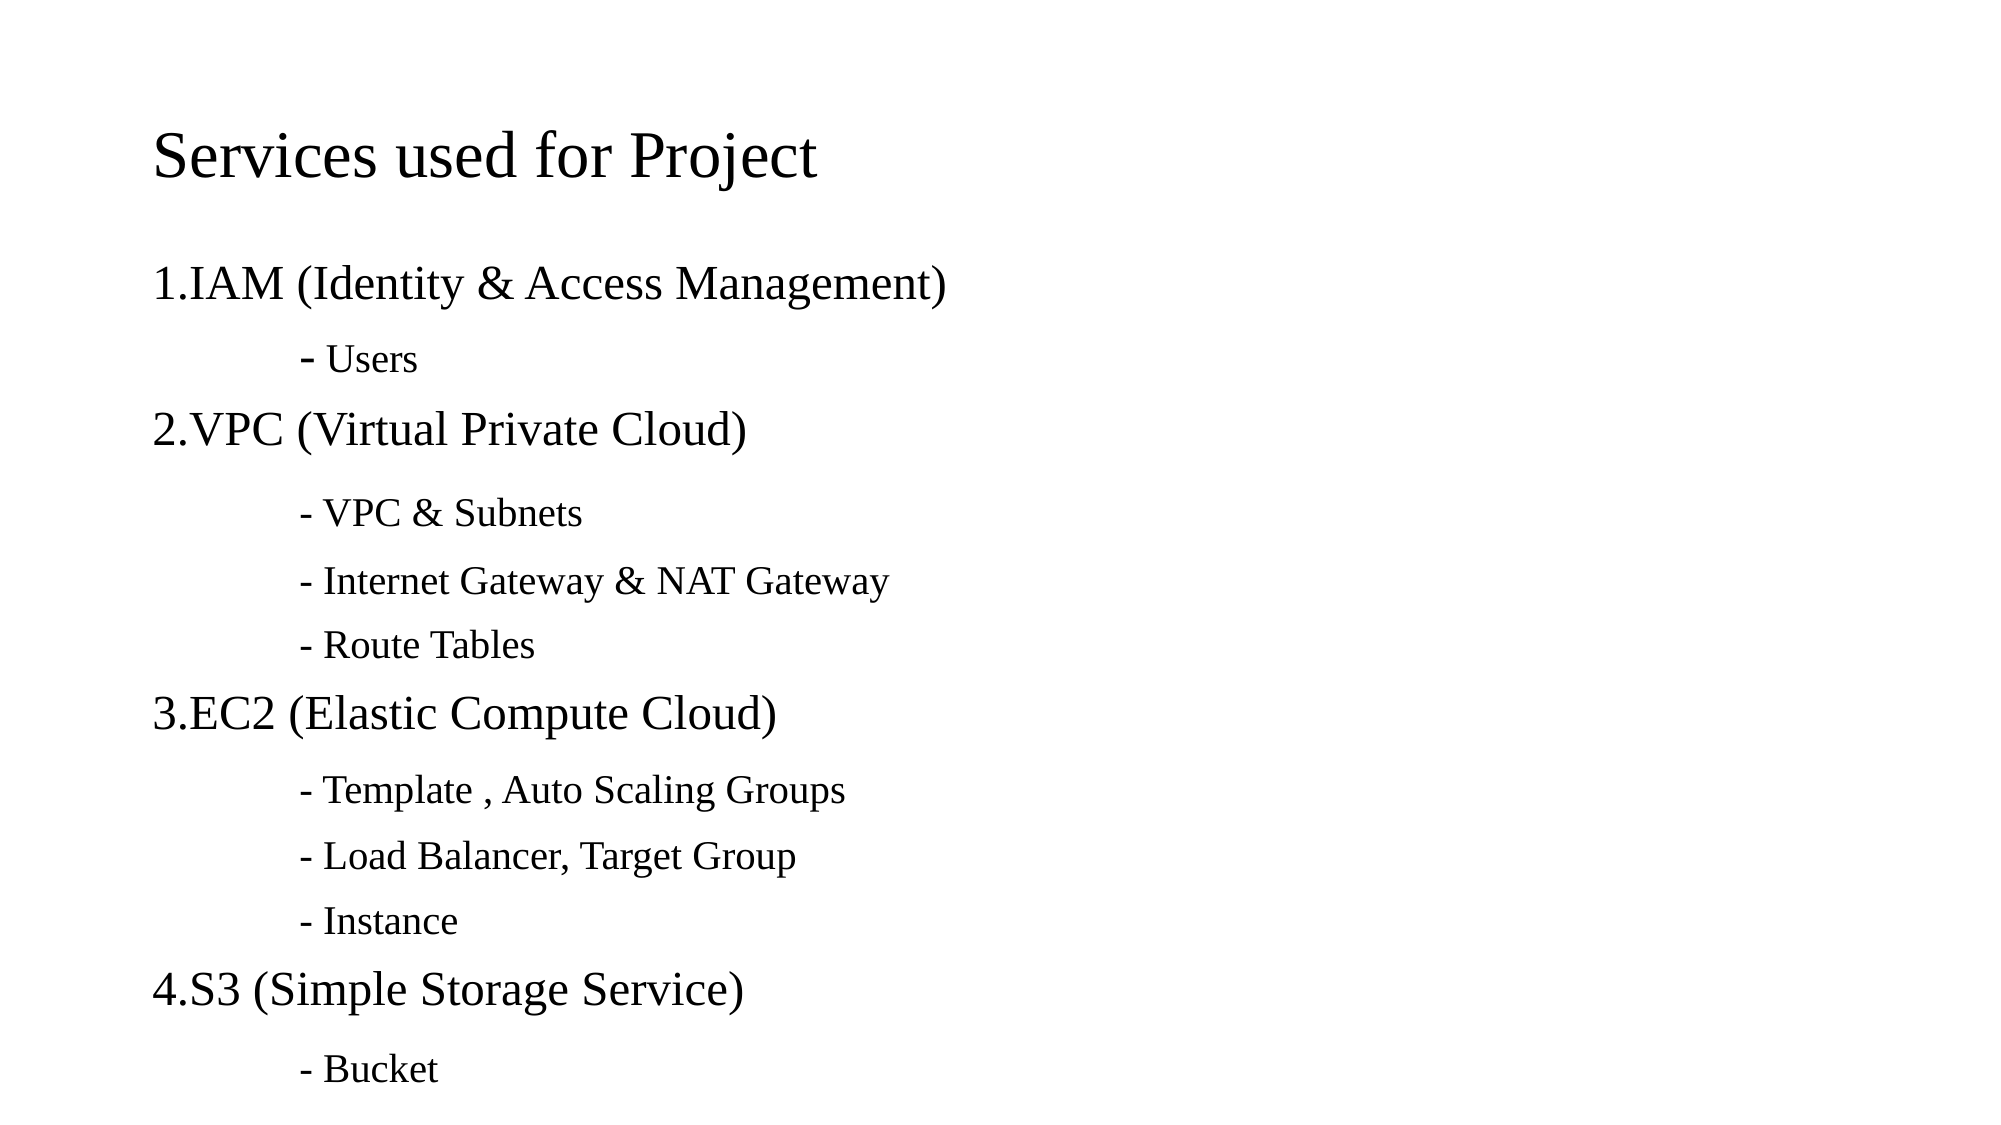

# Services used for Project
1.IAM (Identity & Access Management)
	- Users
2.VPC (Virtual Private Cloud)
	- VPC & Subnets
	- Internet Gateway & NAT Gateway
	- Route Tables
3.EC2 (Elastic Compute Cloud)
	- Template , Auto Scaling Groups
	- Load Balancer, Target Group
	- Instance
4.S3 (Simple Storage Service)
	- Bucket